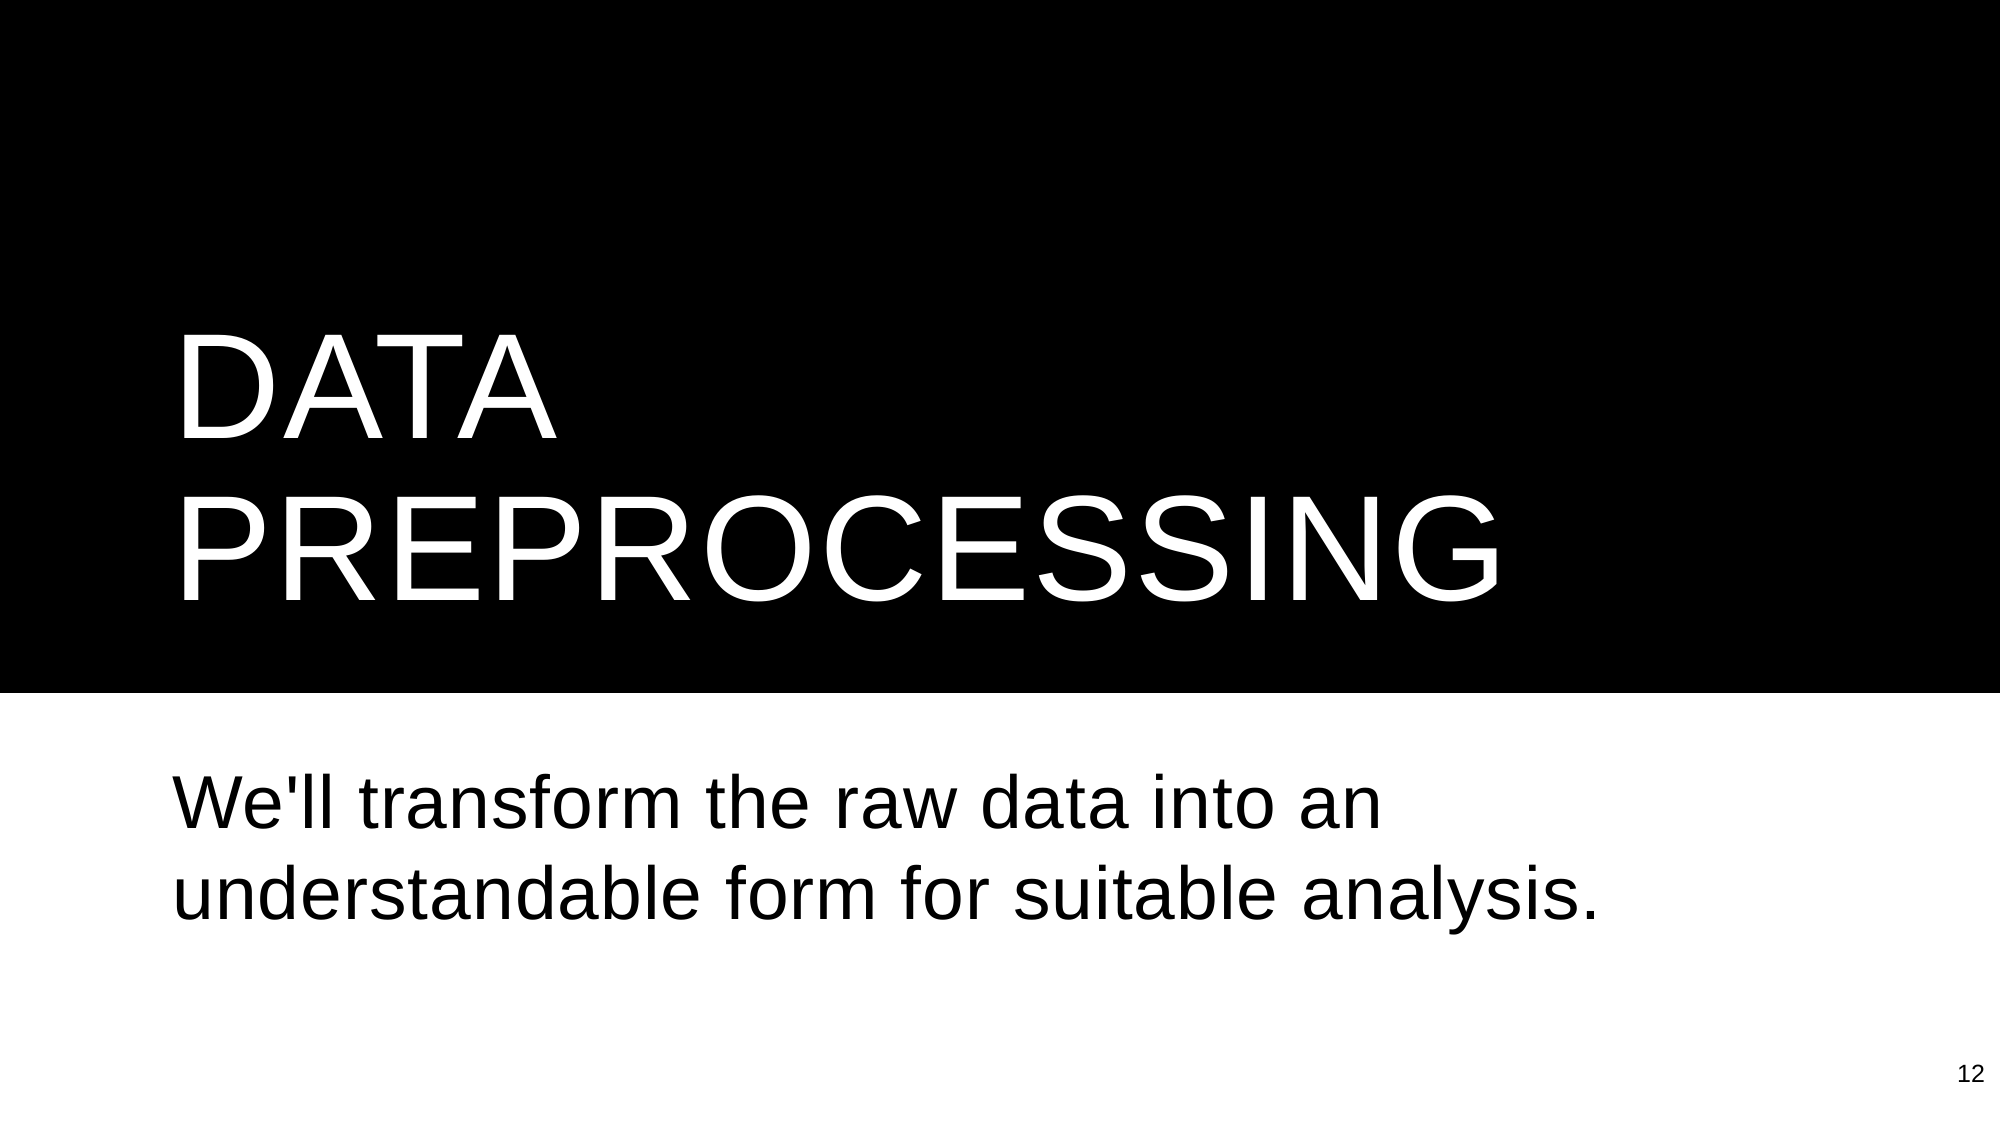

# Data preprocessing
We'll transform the raw data into an understandable form for suitable analysis.
12